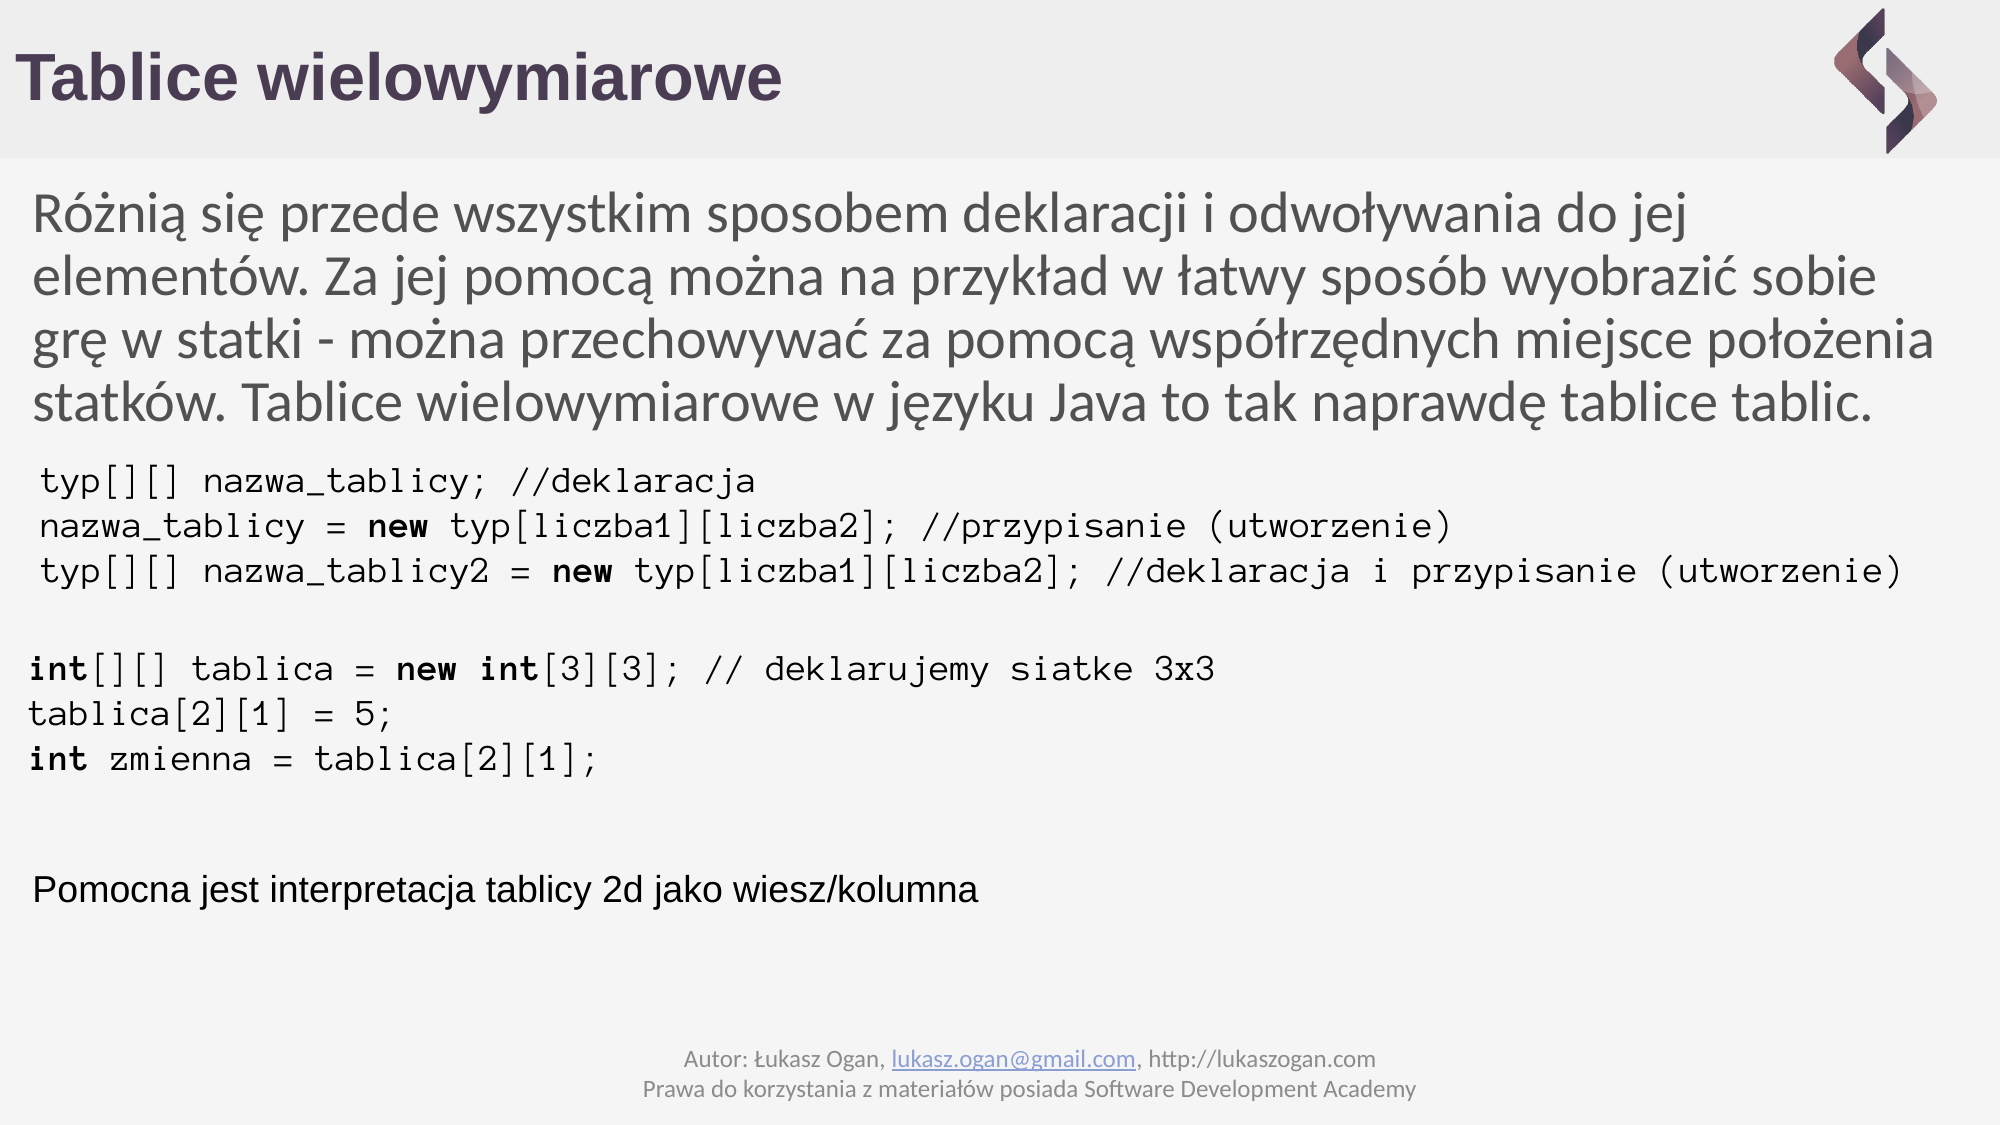

# Tablice wielowymiarowe
Różnią się przede wszystkim sposobem deklaracji i odwoływania do jej elementów. Za jej pomocą można na przykład w łatwy sposób wyobrazić sobie grę w statki - można przechowywać za pomocą współrzędnych miejsce położenia statków. Tablice wielowymiarowe w języku Java to tak naprawdę tablice tablic.

typ[][] nazwa_tablicy; //deklaracja
nazwa_tablicy = new typ[liczba1][liczba2]; //przypisanie (utworzenie)
typ[][] nazwa_tablicy2 = new typ[liczba1][liczba2]; //deklaracja i przypisanie (utworzenie)
int[][] tablica = new int[3][3]; // deklarujemy siatke 3x3
tablica[2][1] = 5;
int zmienna = tablica[2][1];
Pomocna jest interpretacja tablicy 2d jako wiesz/kolumna
Autor: Łukasz Ogan, lukasz.ogan@gmail.com, http://lukaszogan.com
Prawa do korzystania z materiałów posiada Software Development Academy